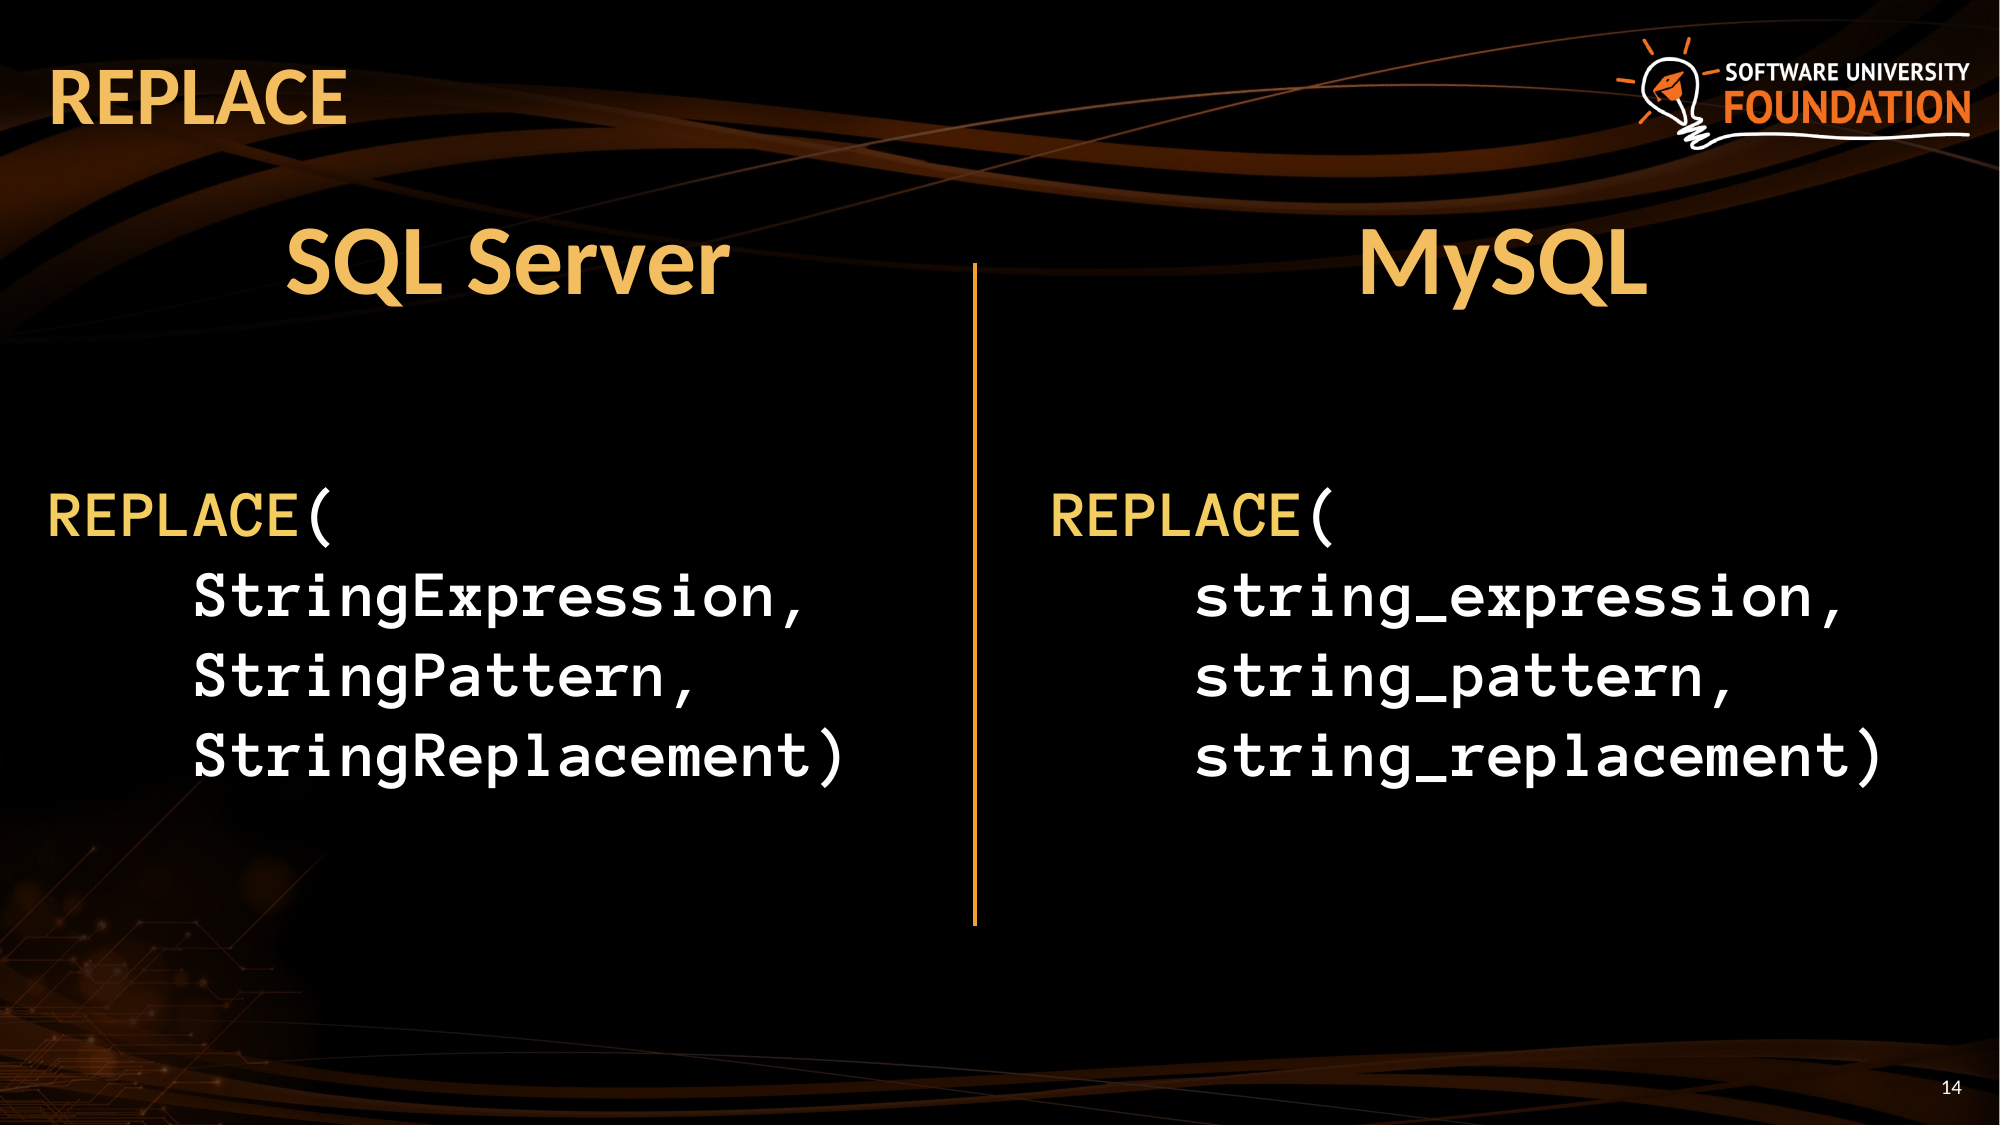

# REPLACE
MySQL

SQL Server

REPLACE(
    StringExpression,
    StringPattern,
    StringReplacement)
REPLACE(
    string_expression,
    string_pattern,
    string_replacement)
14